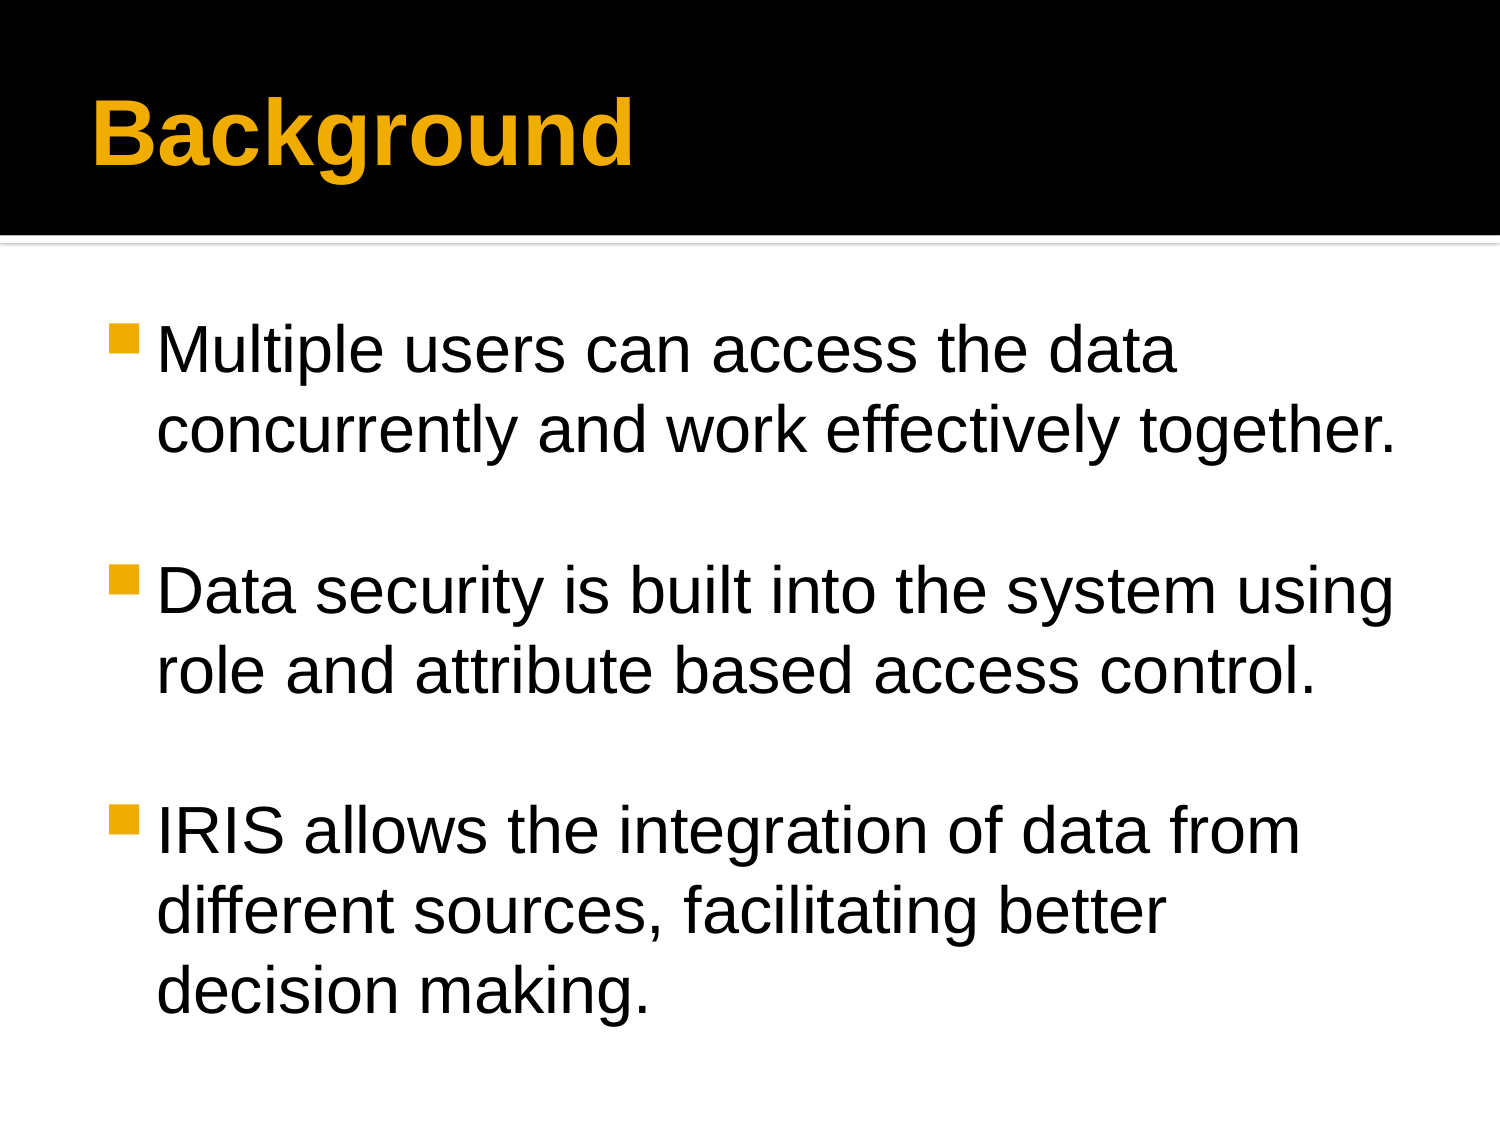

# Background
Multiple users can access the data concurrently and work effectively together.

Data security is built into the system using role and attribute based access control.

IRIS allows the integration of data from different sources, facilitating better decision making.